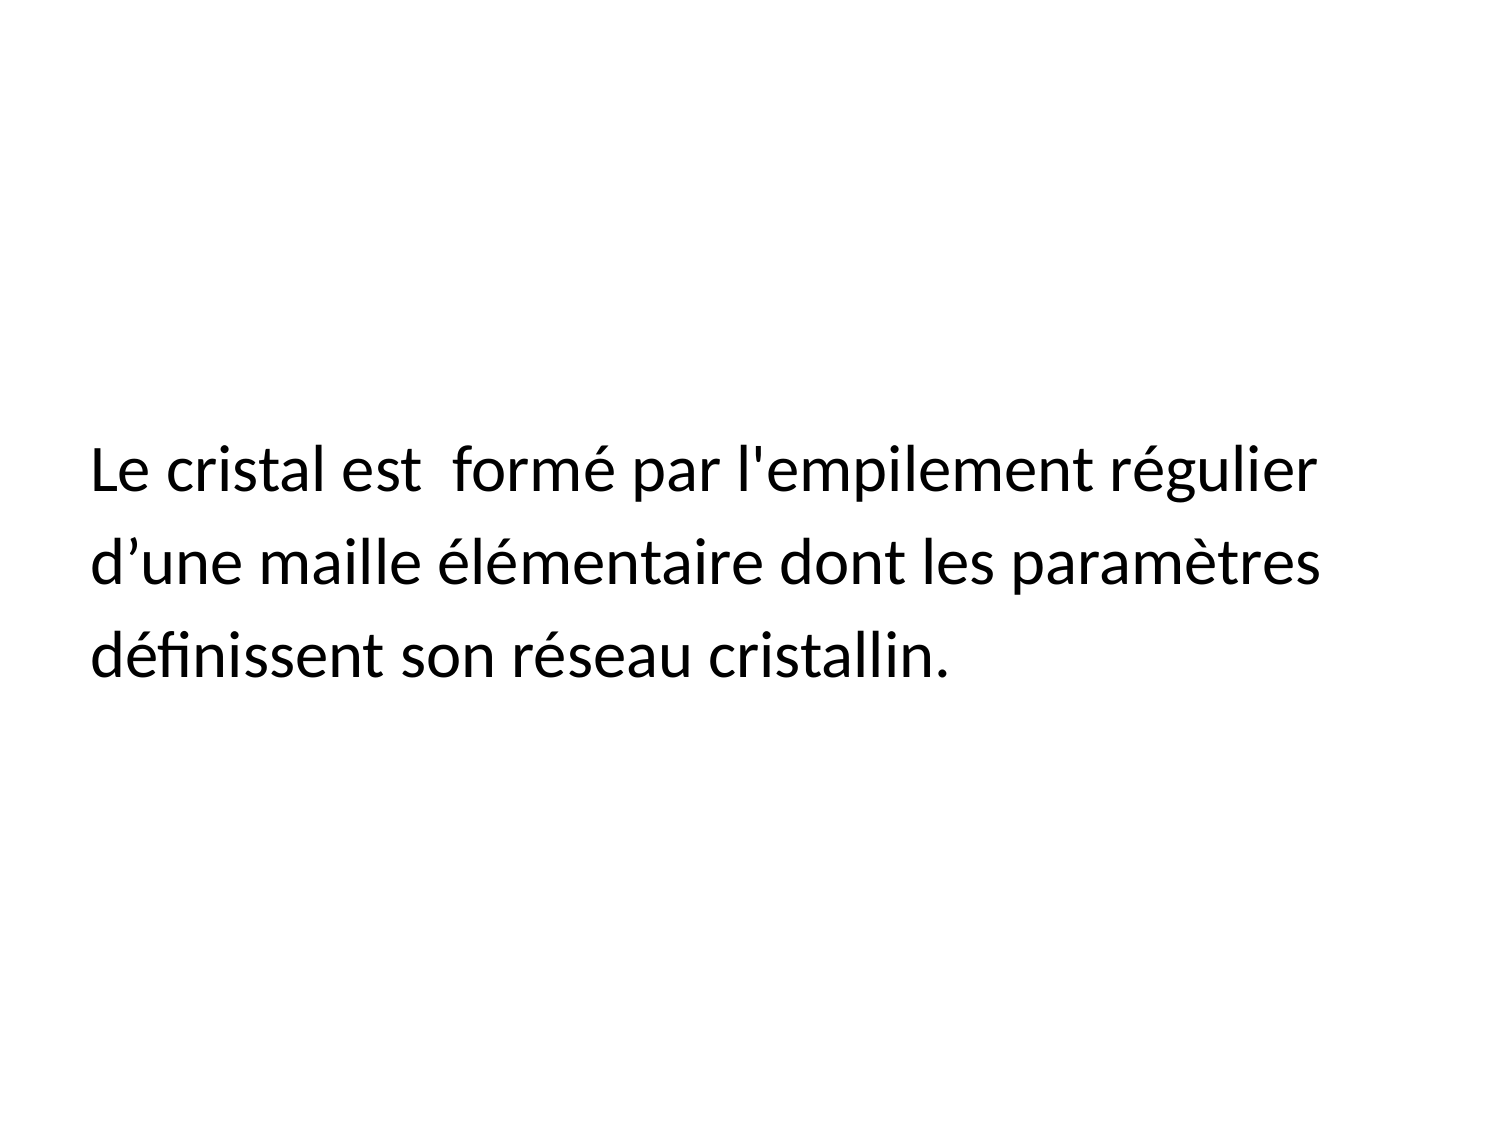

Le cristal est  formé par l'empilement régulier
d’une maille élémentaire dont les paramètres
définissent son réseau cristallin.